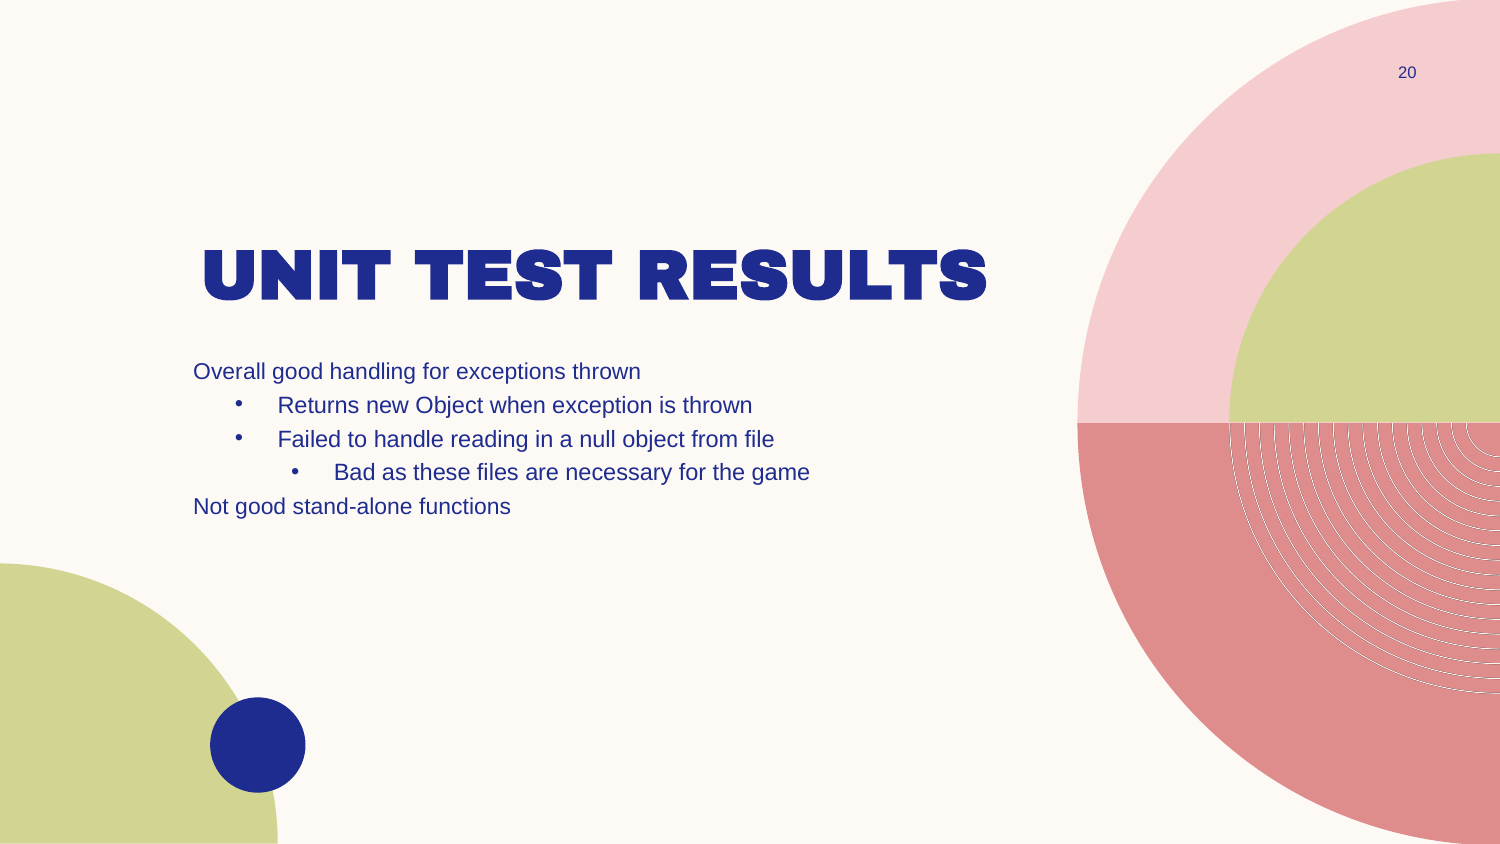

20
# Unit test Results
Overall good handling for exceptions thrown
Returns new Object when exception is thrown
Failed to handle reading in a null object from file
Bad as these files are necessary for the game
Not good stand-alone functions